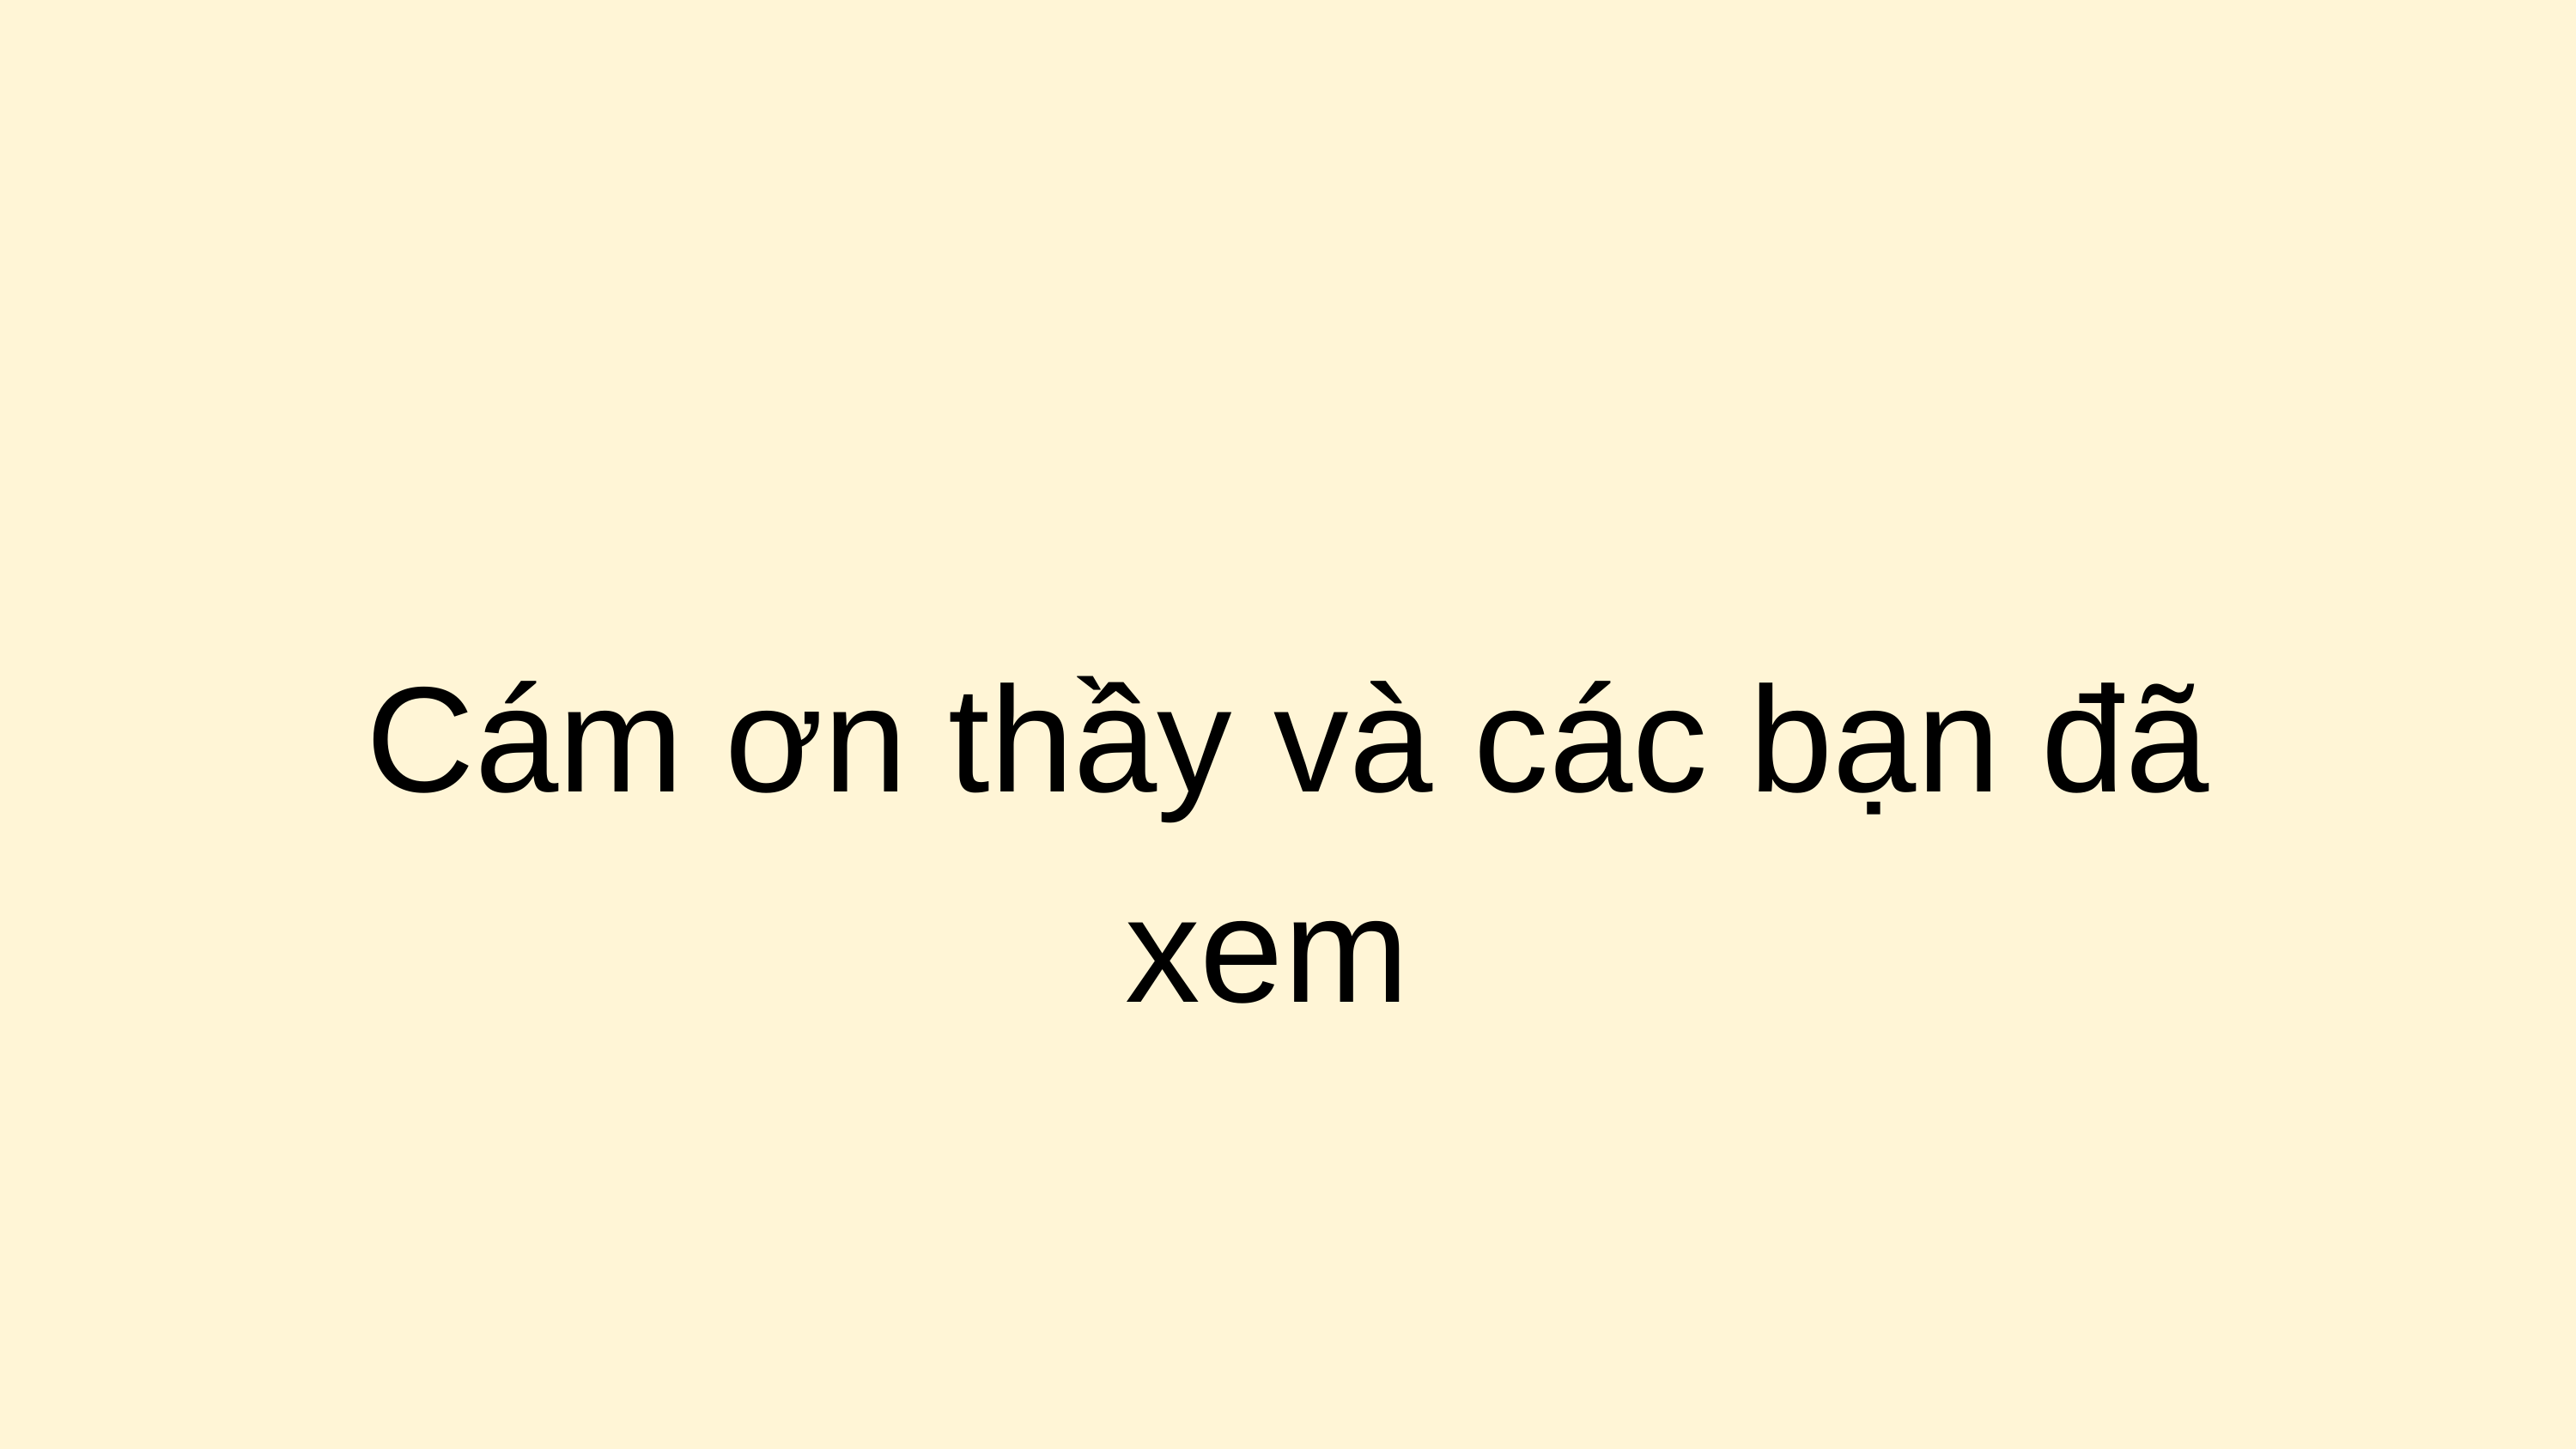

Cám ơn thầy và các bạn đã xem